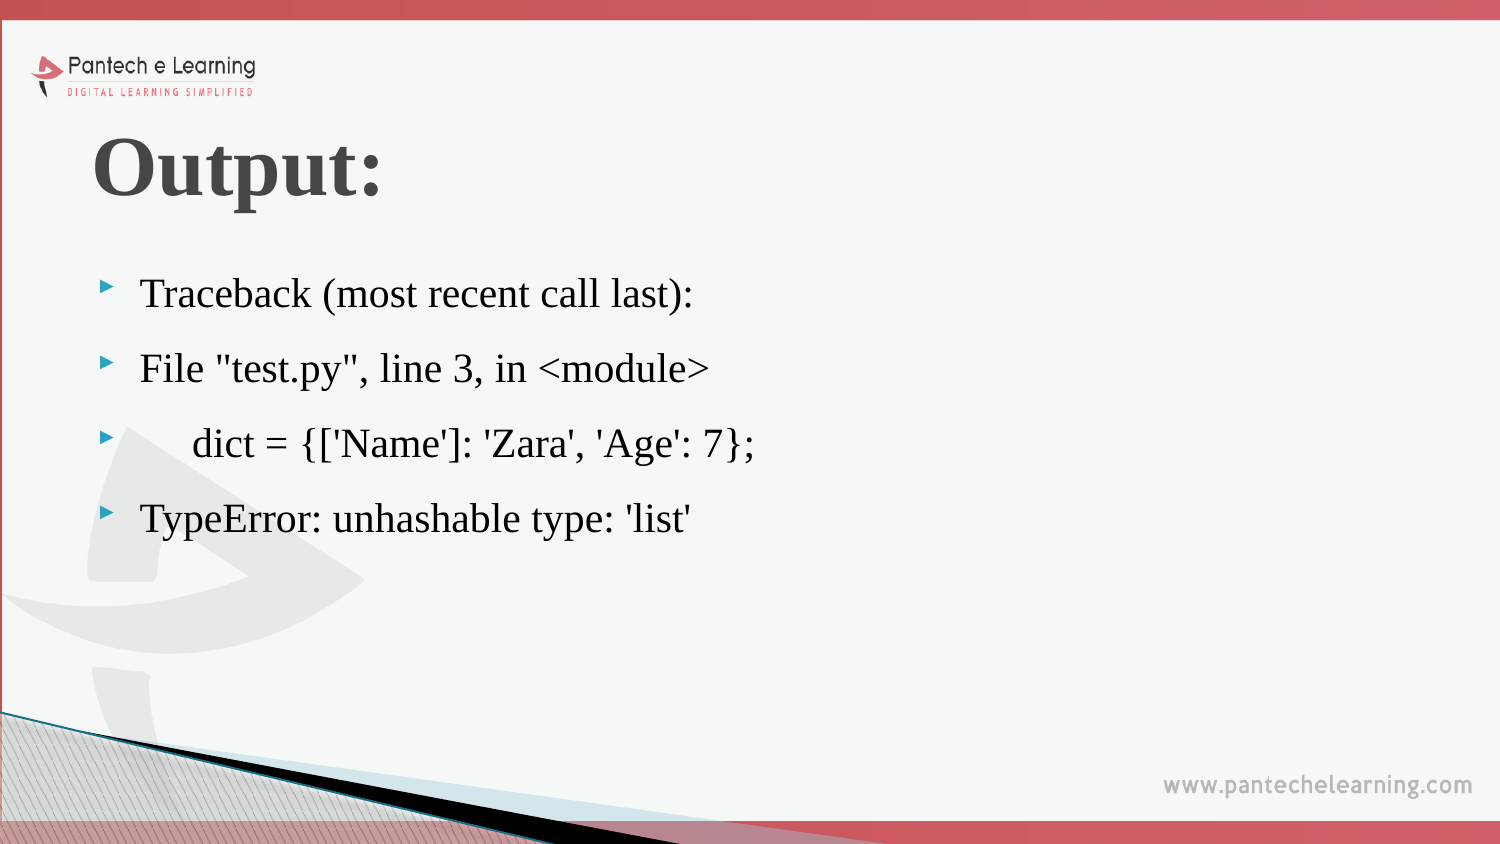

# Output:
Traceback (most recent call last):
File "test.py", line 3, in <module>
     dict = {['Name']: 'Zara', 'Age': 7};
TypeError: unhashable type: 'list'